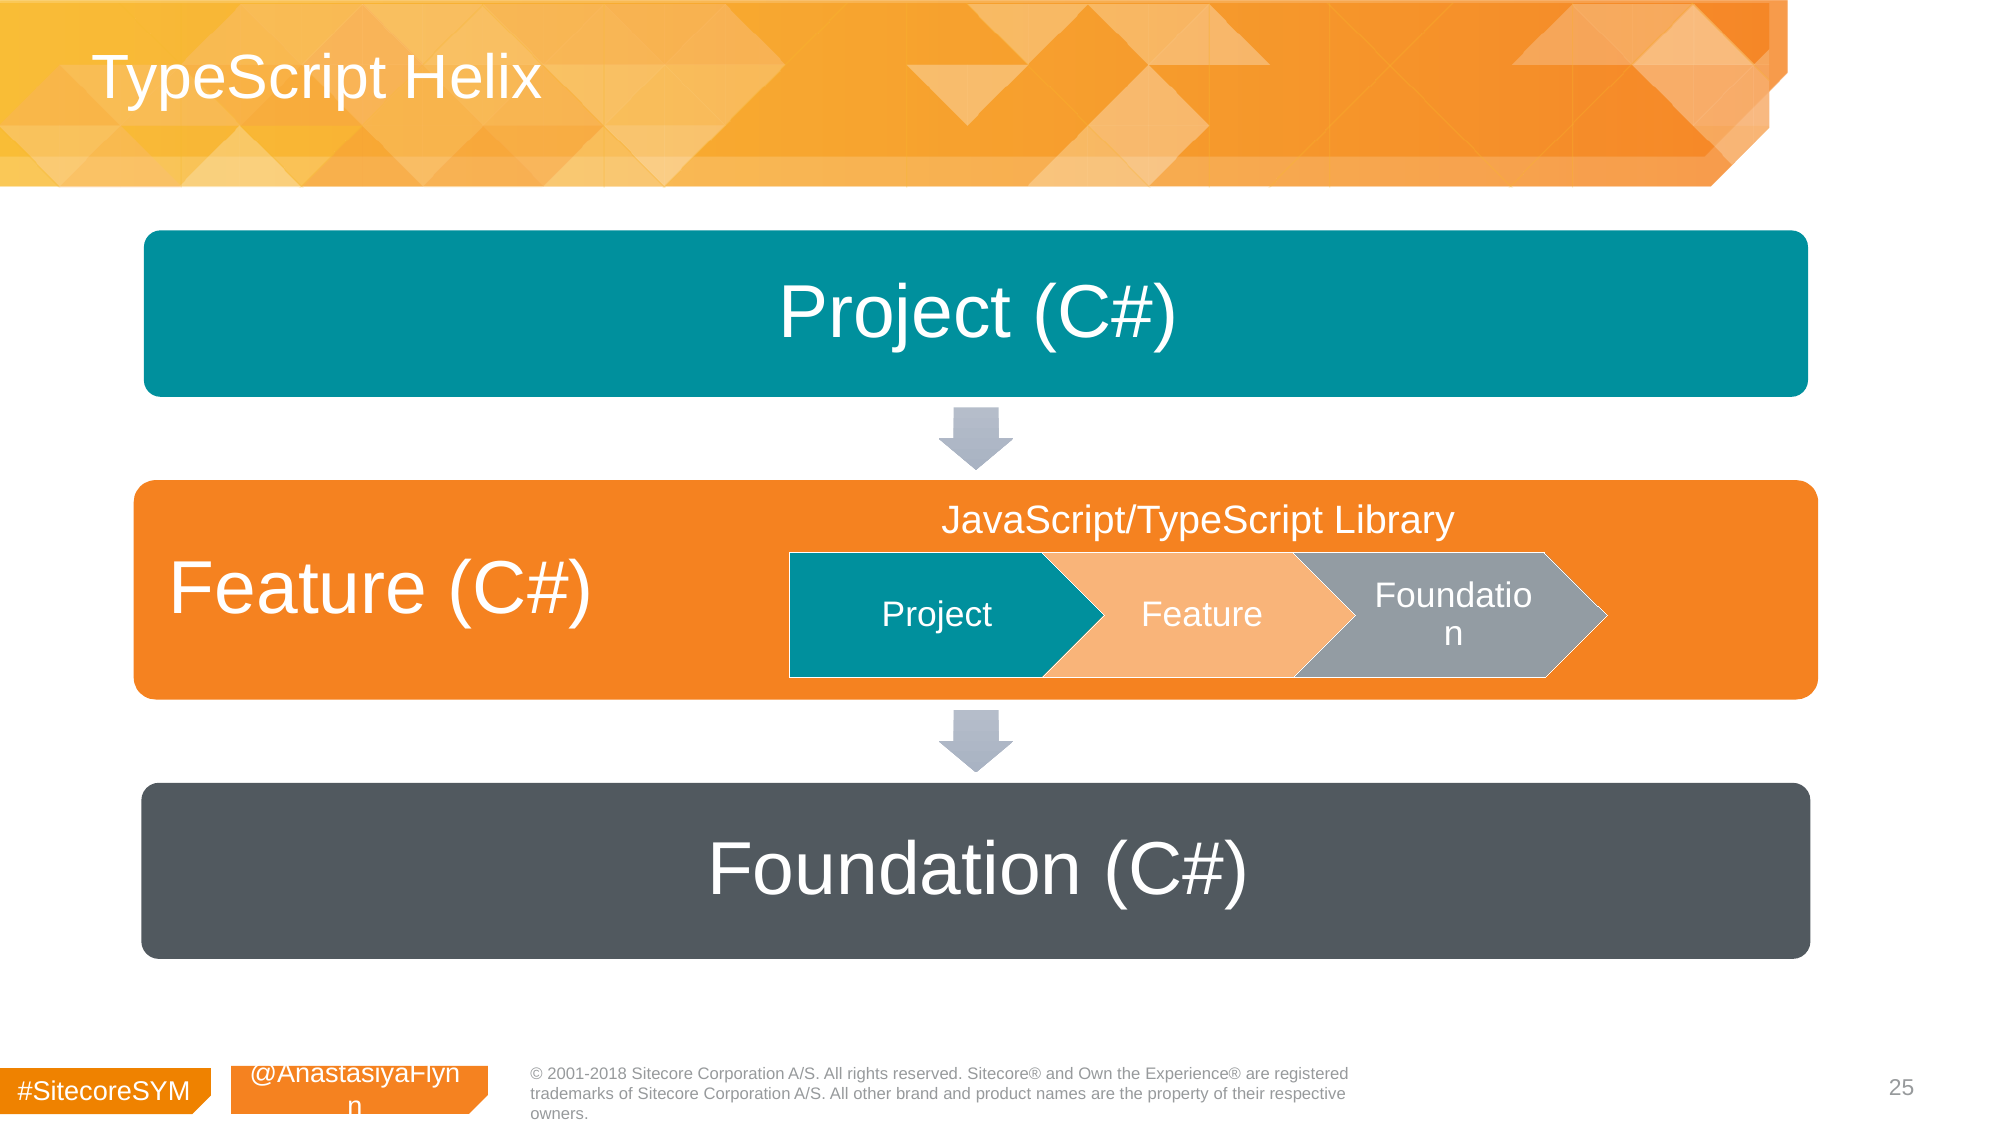

TypeScript Helix
Project (C#)

Feature (C#)

Foundation (C#)
JavaScript/TypeScript Library
Project
Feature
Foundation
@AnastasiyaFlynn
© 2001-2018 Sitecore Corporation A/S. All rights reserved. Sitecore® and Own the Experience® are registered trademarks of Sitecore Corporation A/S. All other brand and product names are the property of their respective owners.
25